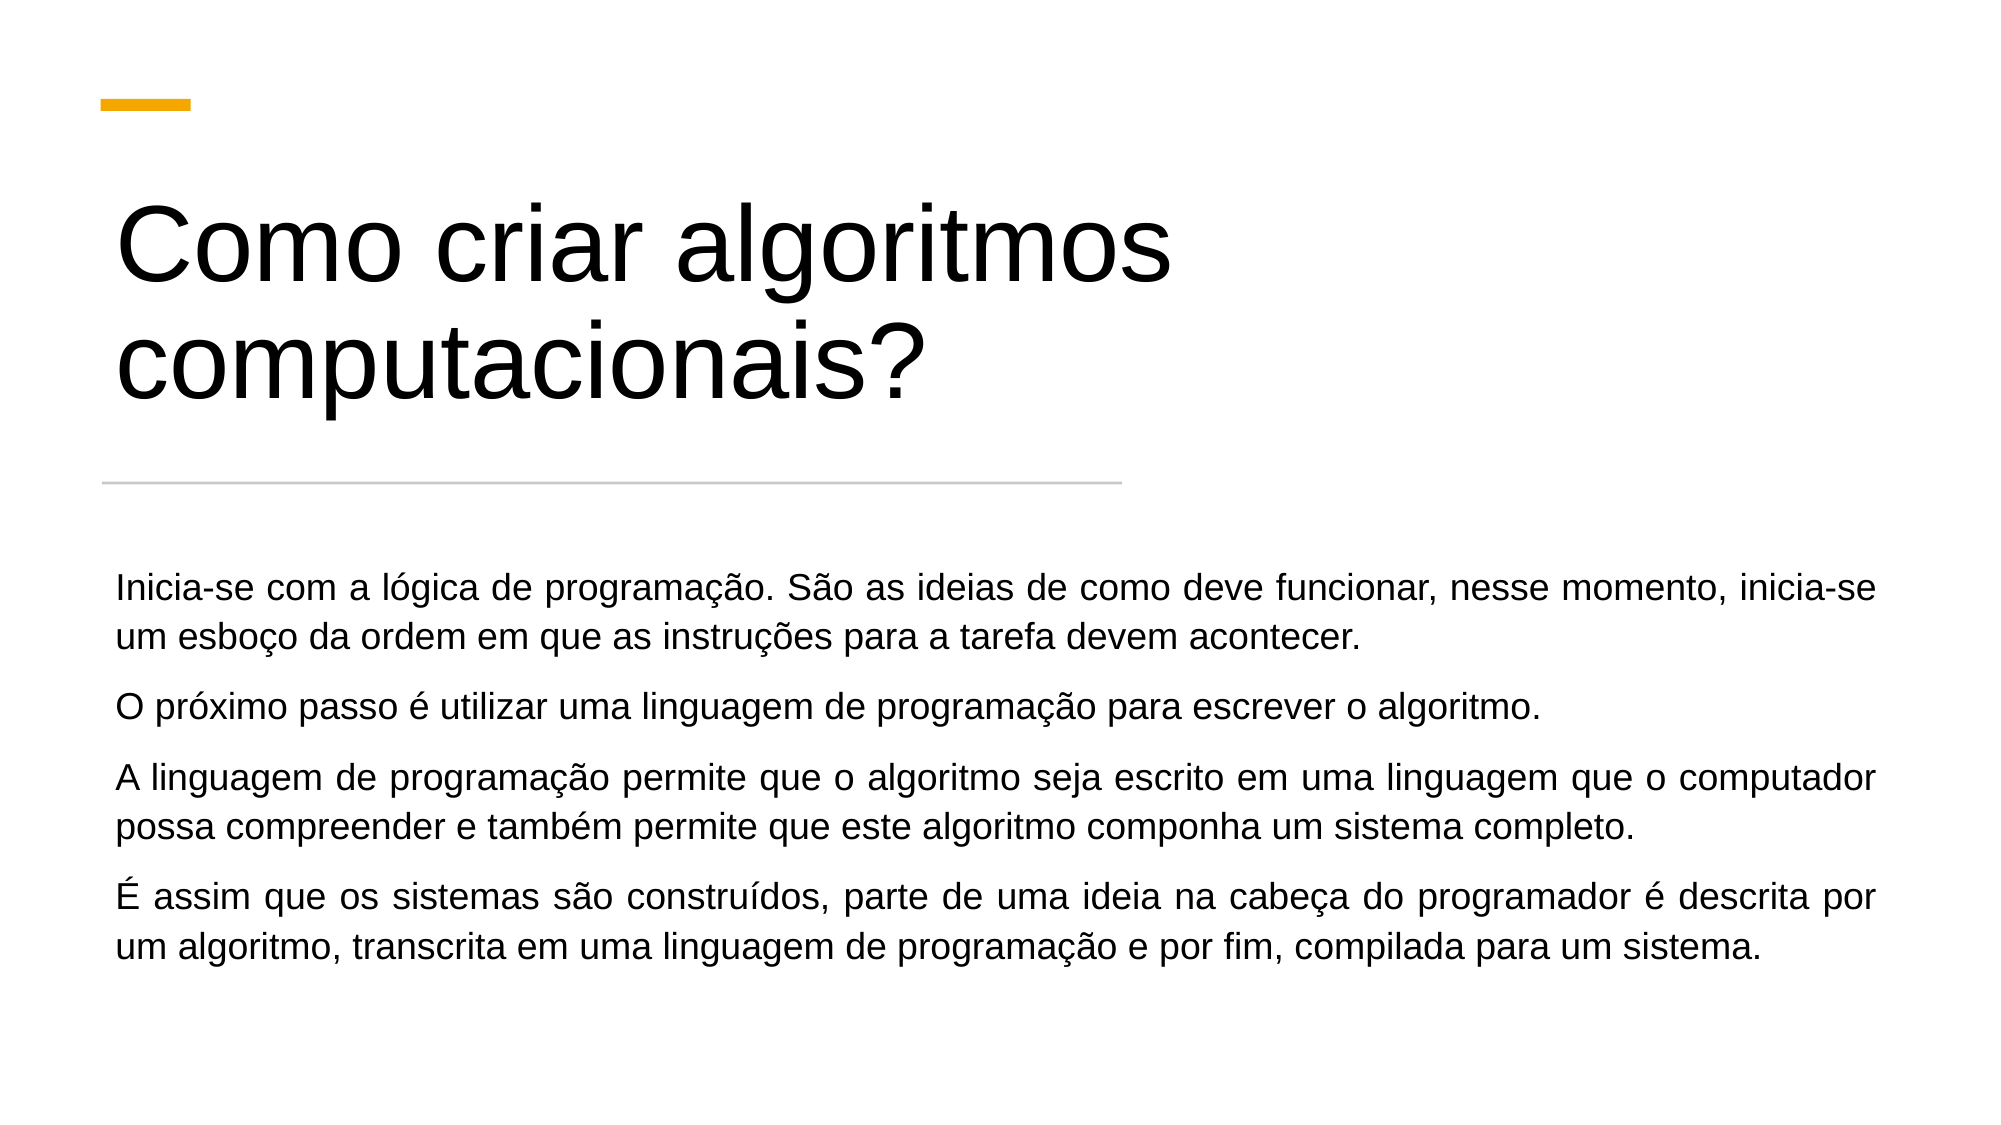

# Como criar algoritmos computacionais?
Inicia-se com a lógica de programação. São as ideias de como deve funcionar, nesse momento, inicia-se um esboço da ordem em que as instruções para a tarefa devem acontecer.
O próximo passo é utilizar uma linguagem de programação para escrever o algoritmo.
A linguagem de programação permite que o algoritmo seja escrito em uma linguagem que o computador possa compreender e também permite que este algoritmo componha um sistema completo.
É assim que os sistemas são construídos, parte de uma ideia na cabeça do programador é descrita por um algoritmo, transcrita em uma linguagem de programação e por fim, compilada para um sistema.